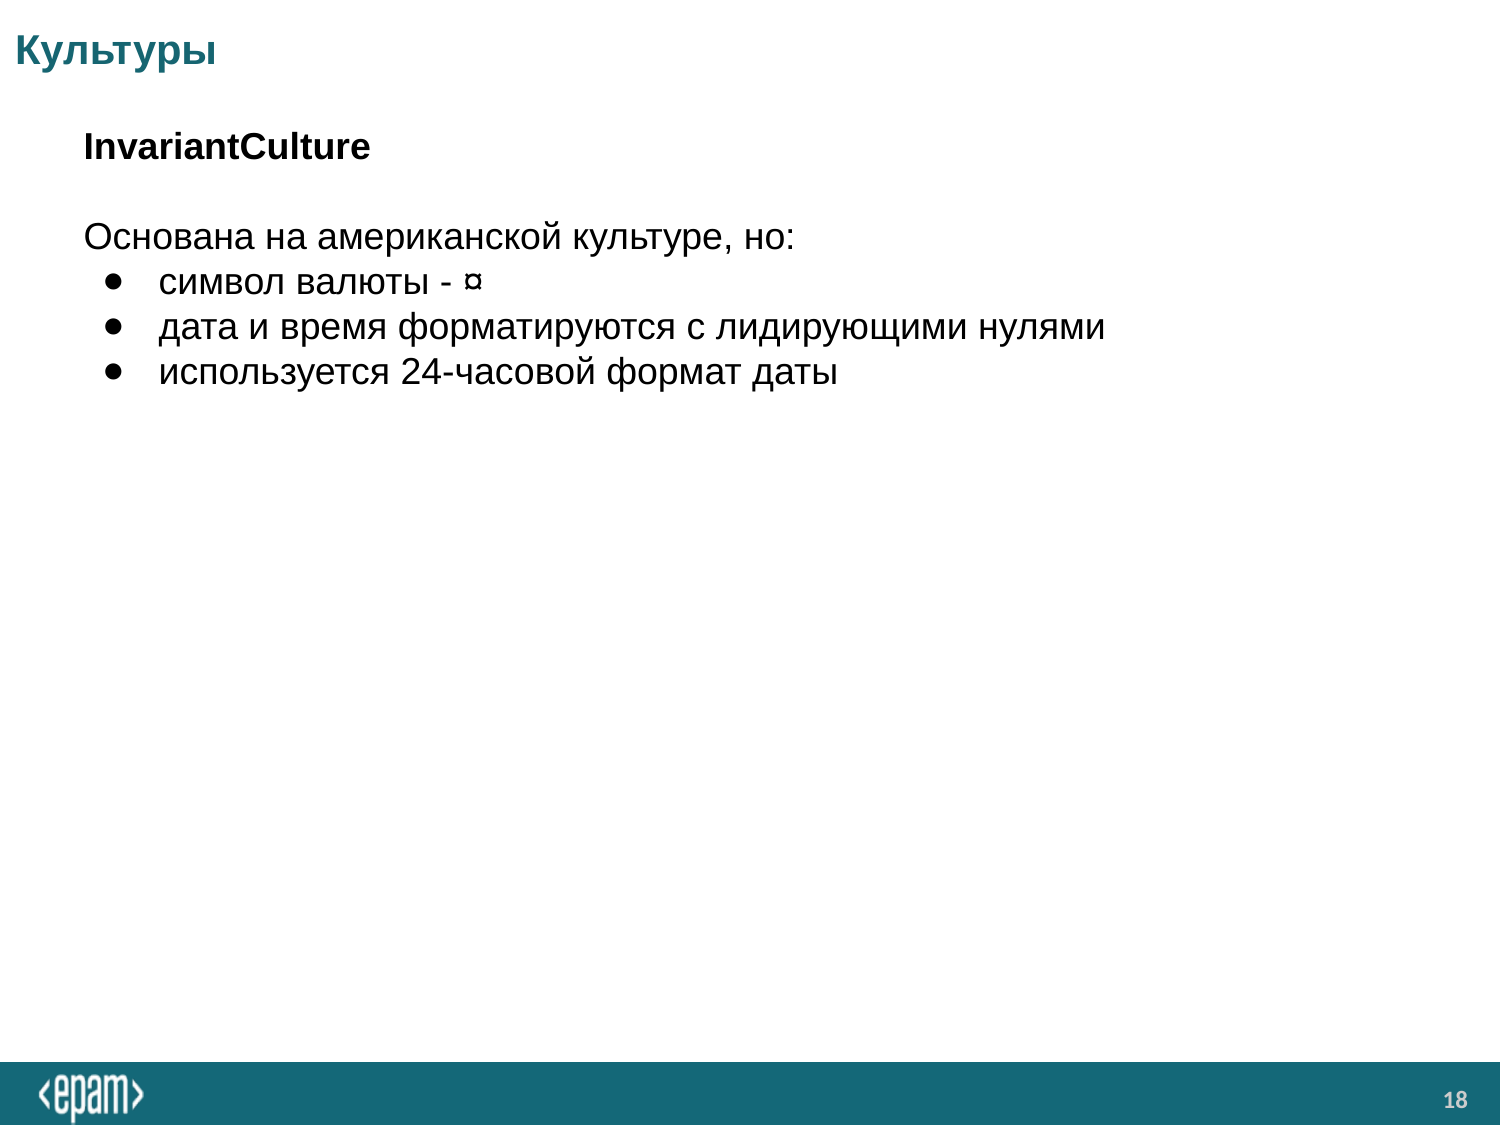

# Культуры
InvariantCulture

Основана на американской культуре, но:
символ валюты - ¤
дата и время форматируются с лидирующими нулями
используется 24-часовой формат даты